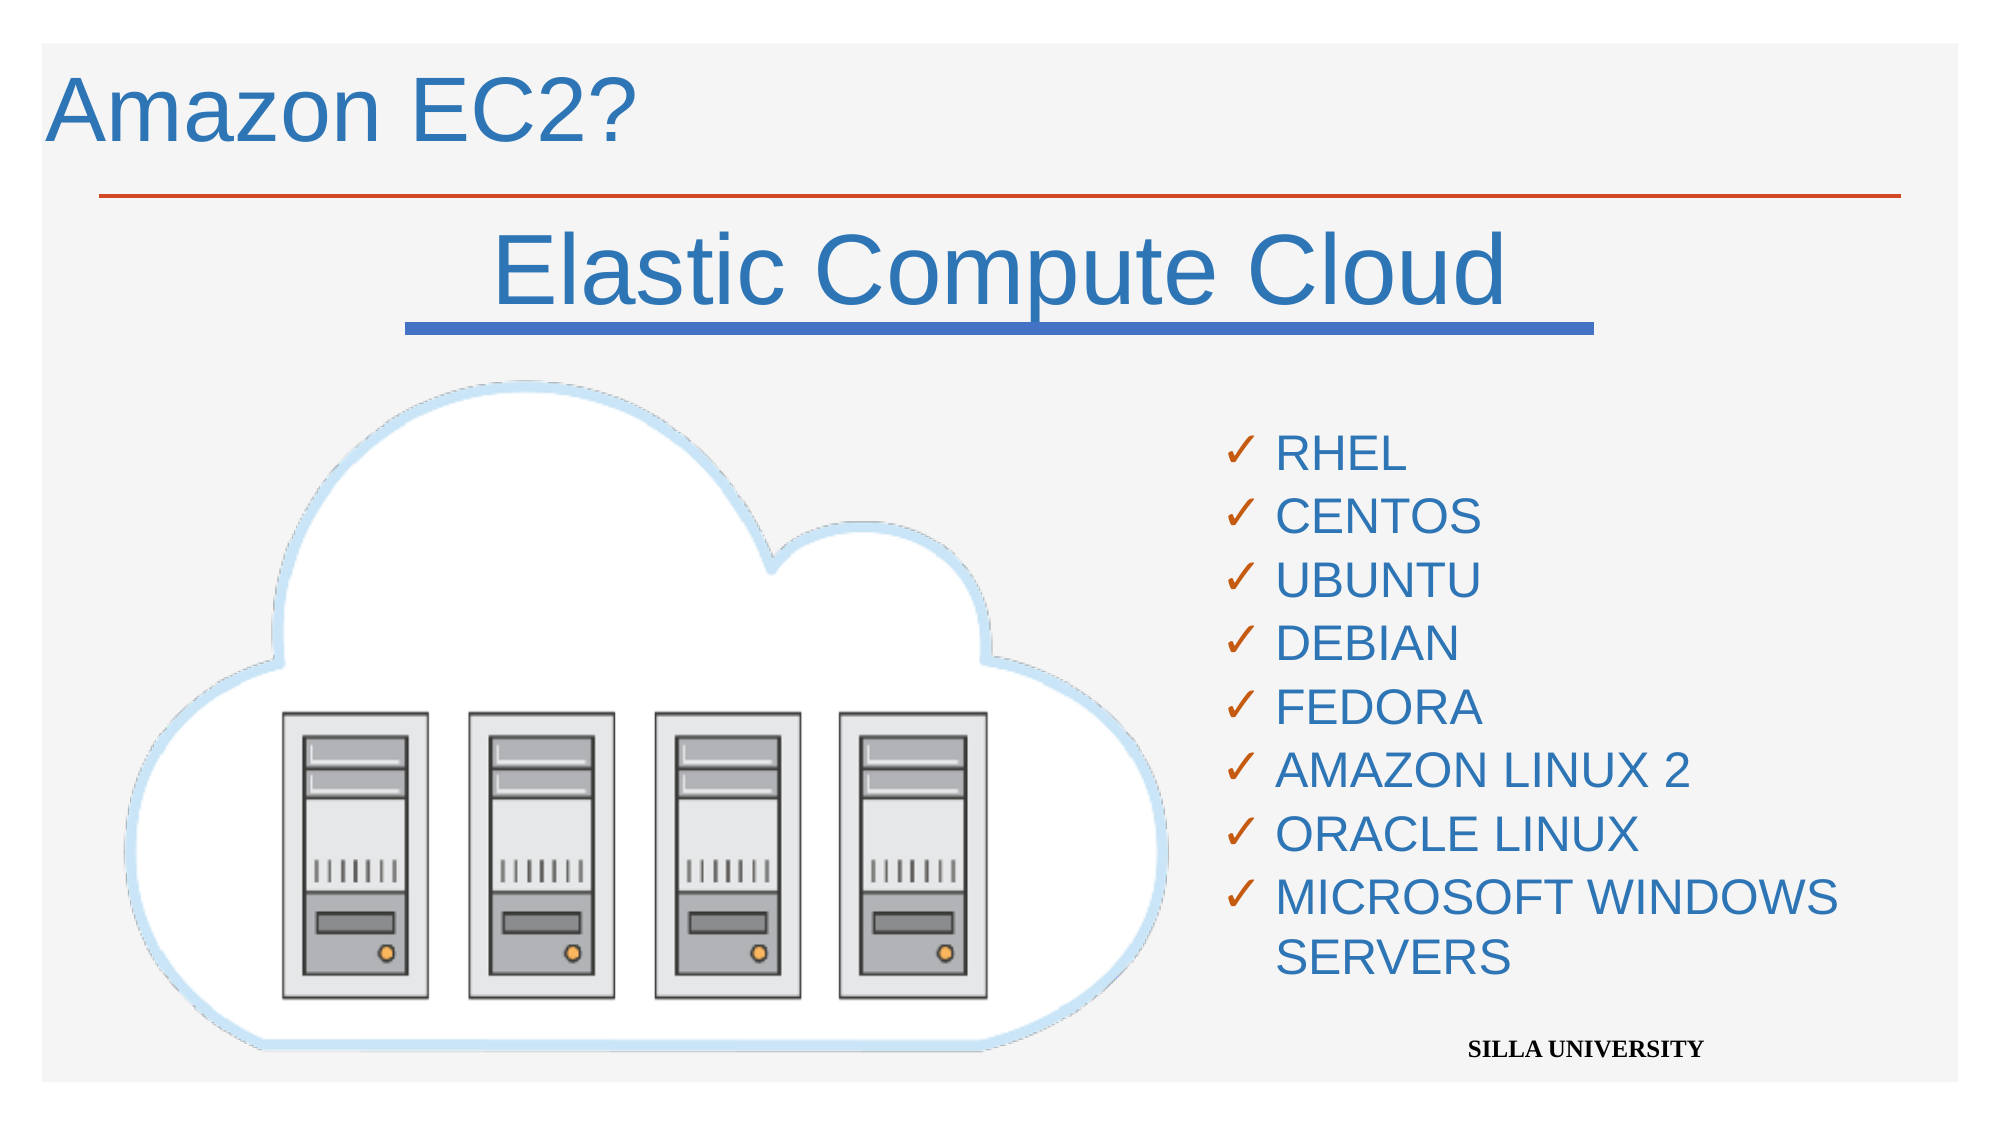

# Amazon	EC2?
Elastic Compute Cloud

RHEL
CENTOS
UBUNTU
DEBIAN
FEDORA
AMAZON LINUX 2
ORACLE LINUX
MICROSOFT WINDOWS SERVERS